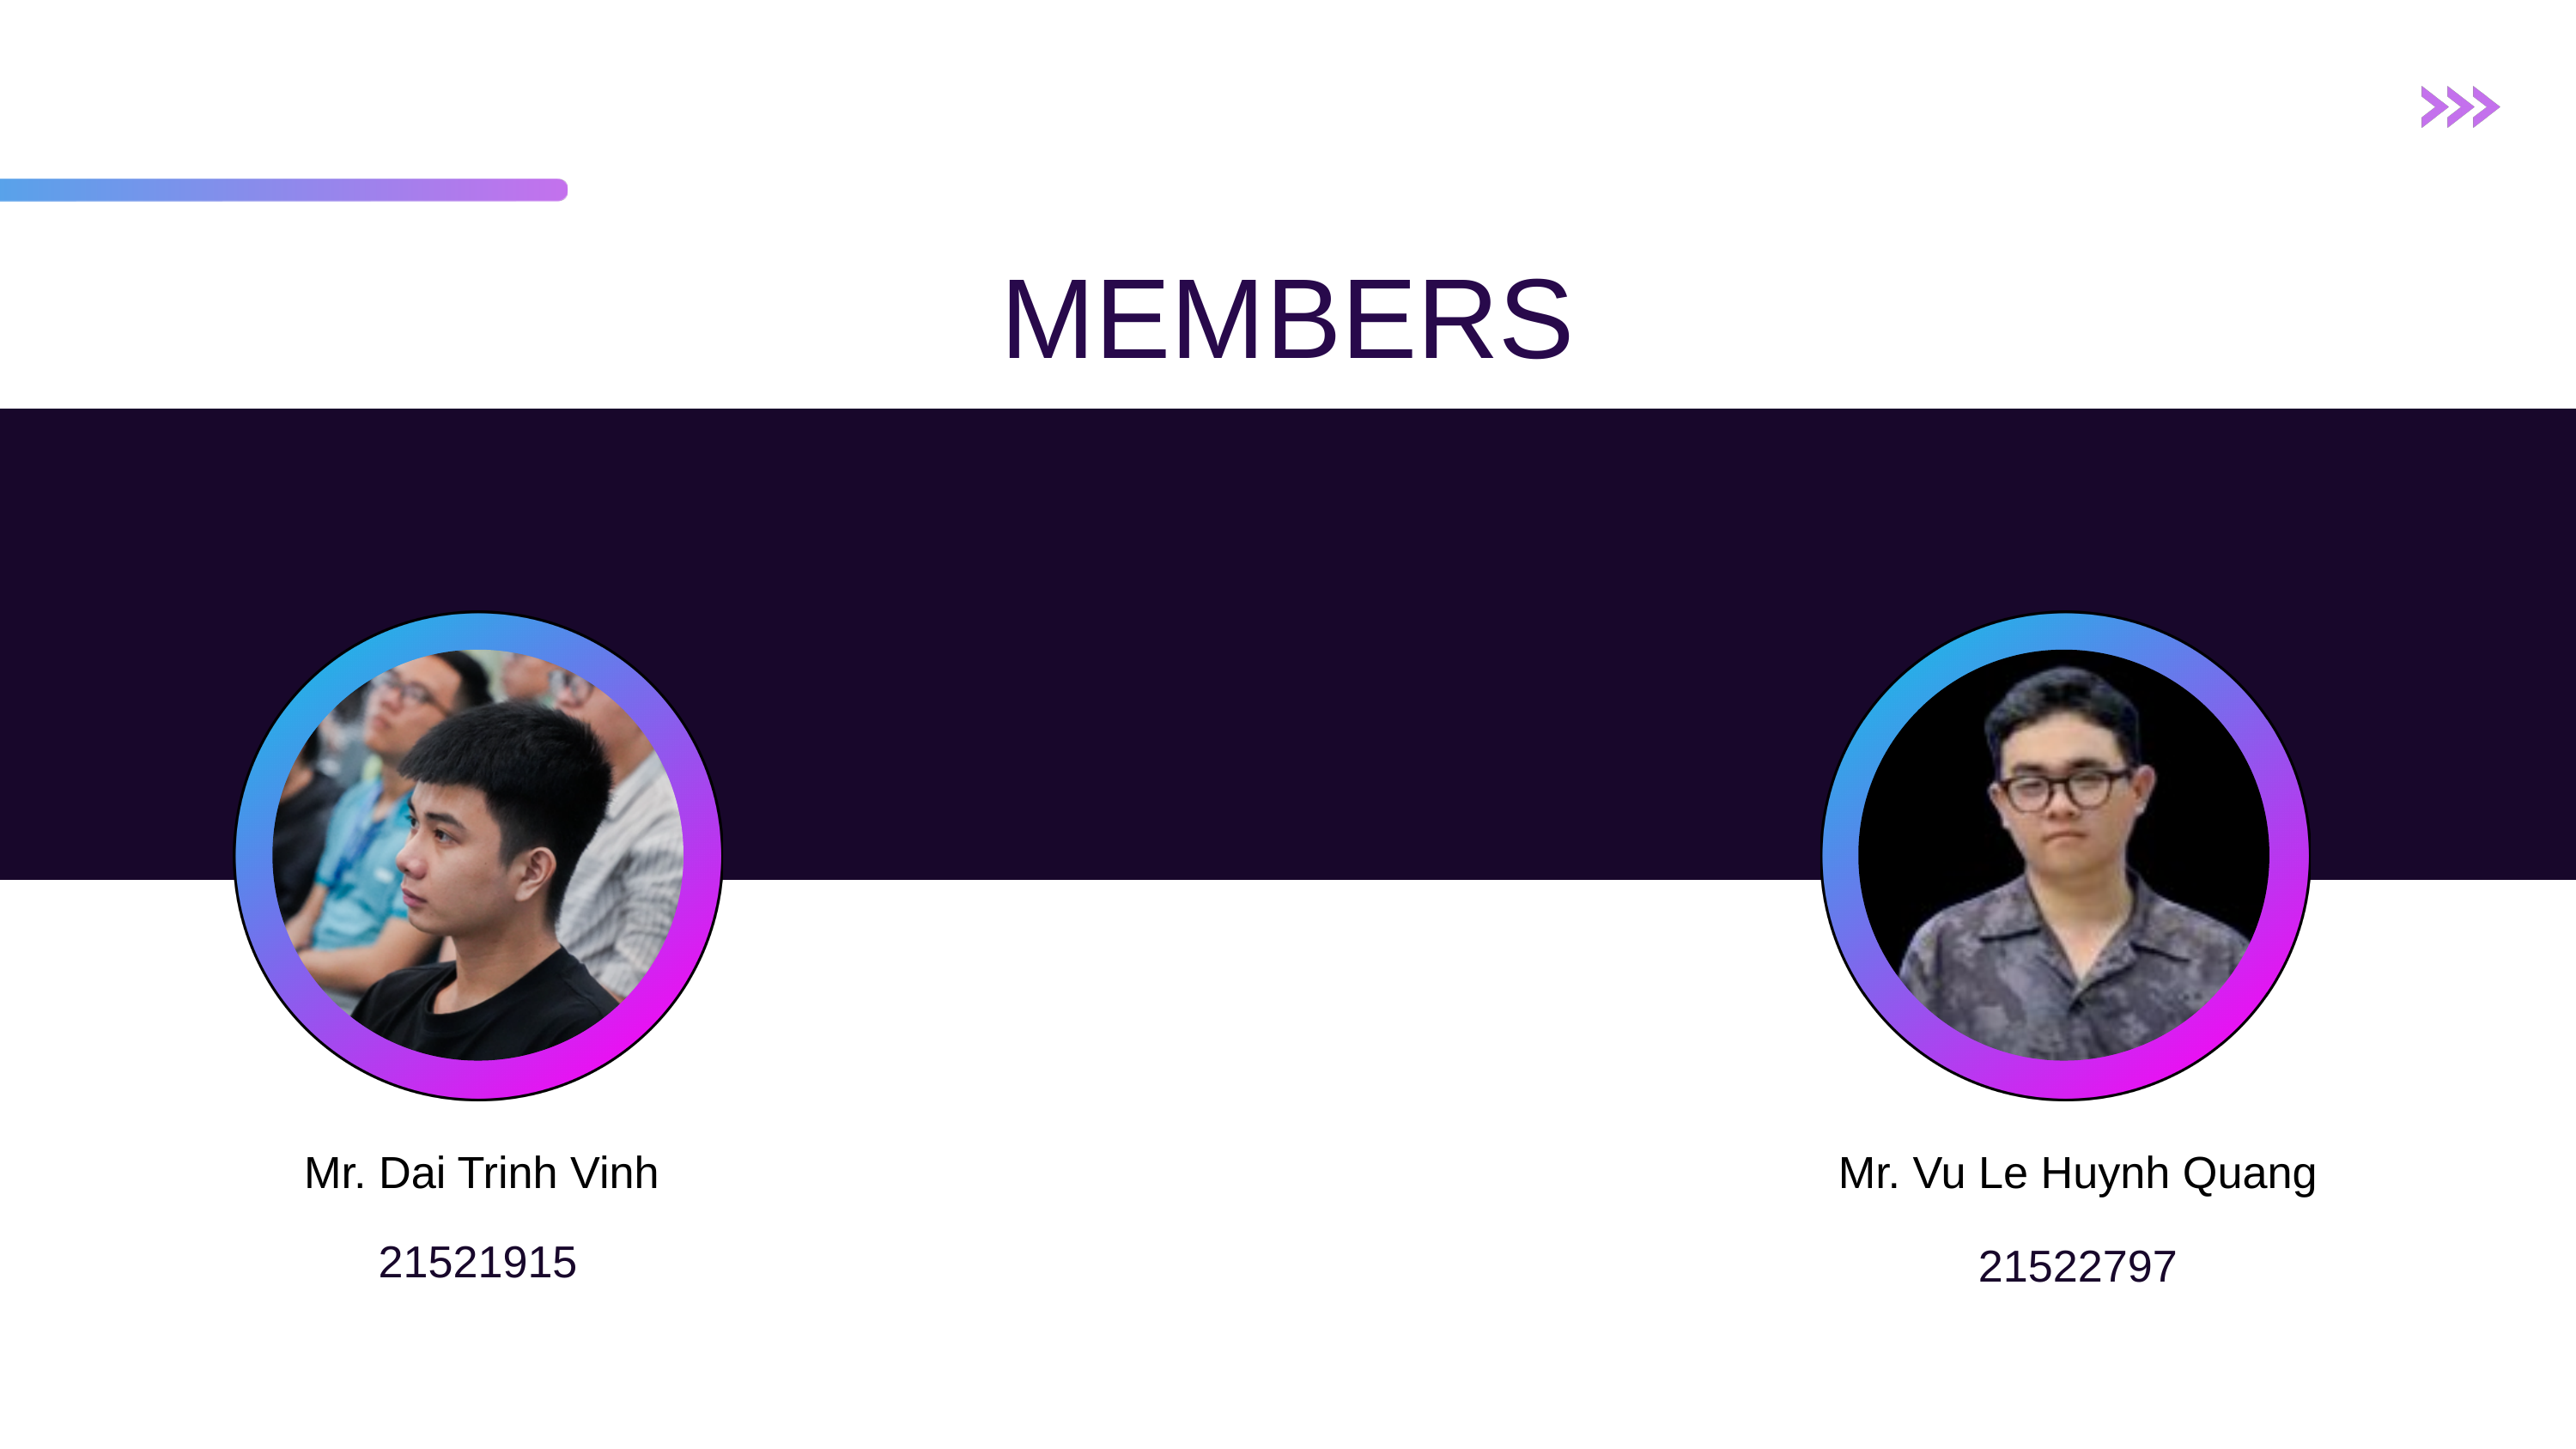

MEMBERS

Mr. Dai Trinh Vinh
Mr. Vu Le Huynh Quang
21521915
21522797